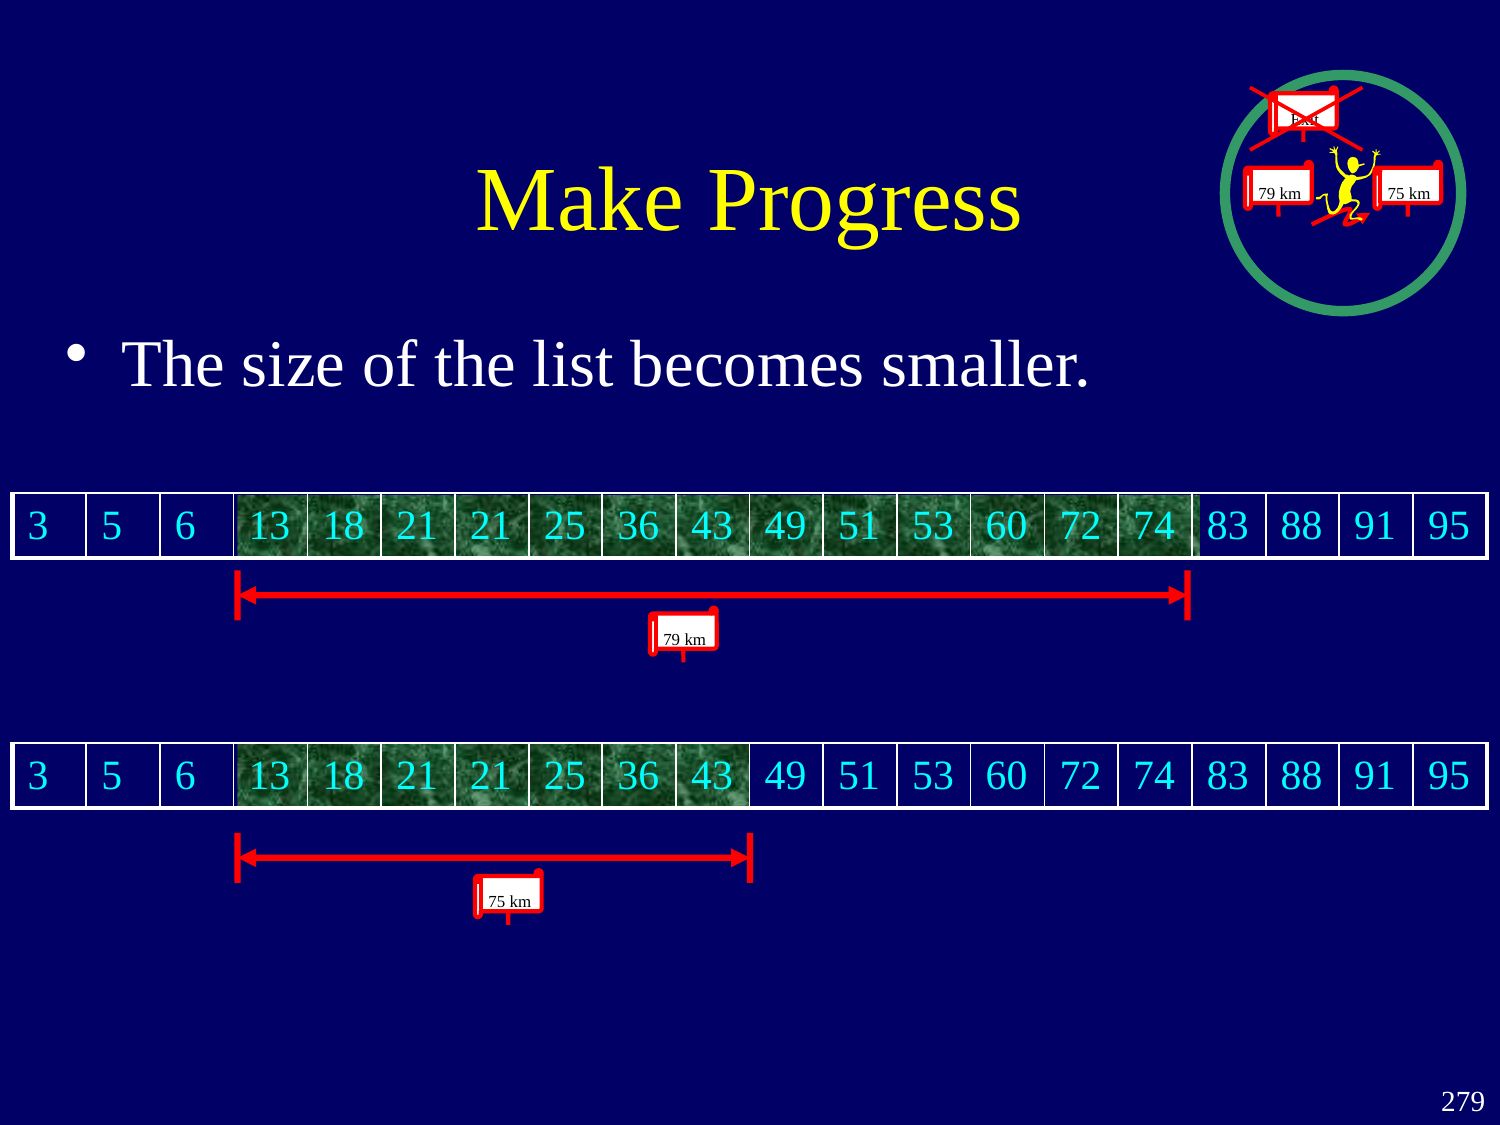

79 km
75 km

Exit

# Make Progress
The size of the list becomes smaller.

| 3 | 5 | 6 | 13 | 18 | 21 | 21 | 25 | 36 | 43 | 49 | 51 | 53 | 60 | 72 | 74 | 83 | 88 | 91 | 95 |
| --- | --- | --- | --- | --- | --- | --- | --- | --- | --- | --- | --- | --- | --- | --- | --- | --- | --- | --- | --- |

79 km

| 3 | 5 | 6 | 13 | 18 | 21 | 21 | 25 | 36 | 43 | 49 | 51 | 53 | 60 | 72 | 74 | 83 | 88 | 91 | 95 |
| --- | --- | --- | --- | --- | --- | --- | --- | --- | --- | --- | --- | --- | --- | --- | --- | --- | --- | --- | --- |

75 km